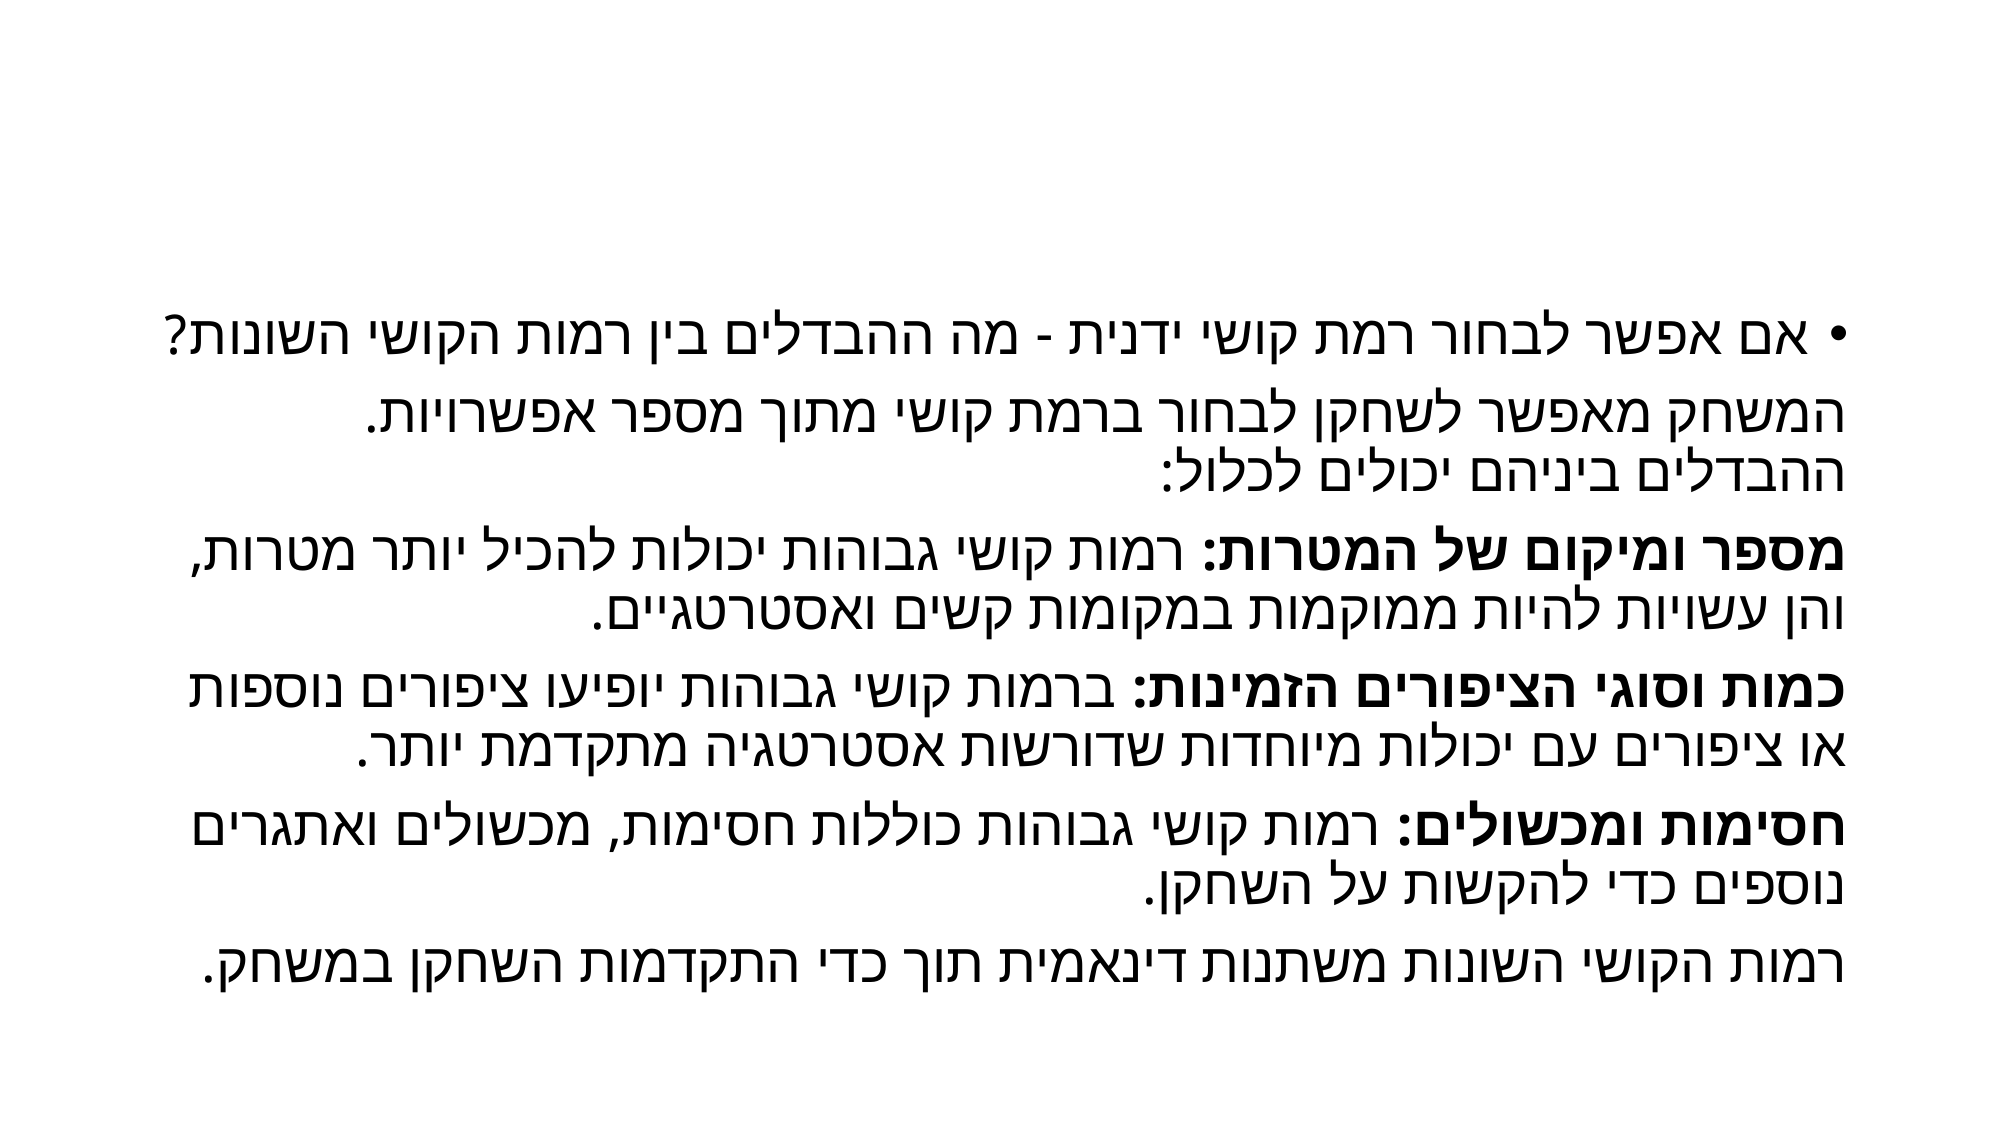

#
אם אפשר לבחור רמת קושי ידנית - מה ההבדלים בין רמות הקושי השונות?
המשחק מאפשר לשחקן לבחור ברמת קושי מתוך מספר אפשרויות. ההבדלים ביניהם יכולים לכלול:
מספר ומיקום של המטרות: רמות קושי גבוהות יכולות להכיל יותר מטרות, והן עשויות להיות ממוקמות במקומות קשים ואסטרטגיים.
כמות וסוגי הציפורים הזמינות: ברמות קושי גבוהות יופיעו ציפורים נוספות או ציפורים עם יכולות מיוחדות שדורשות אסטרטגיה מתקדמת יותר.
חסימות ומכשולים: רמות קושי גבוהות כוללות חסימות, מכשולים ואתגרים נוספים כדי להקשות על השחקן.
רמות הקושי השונות משתנות דינאמית תוך כדי התקדמות השחקן במשחק.